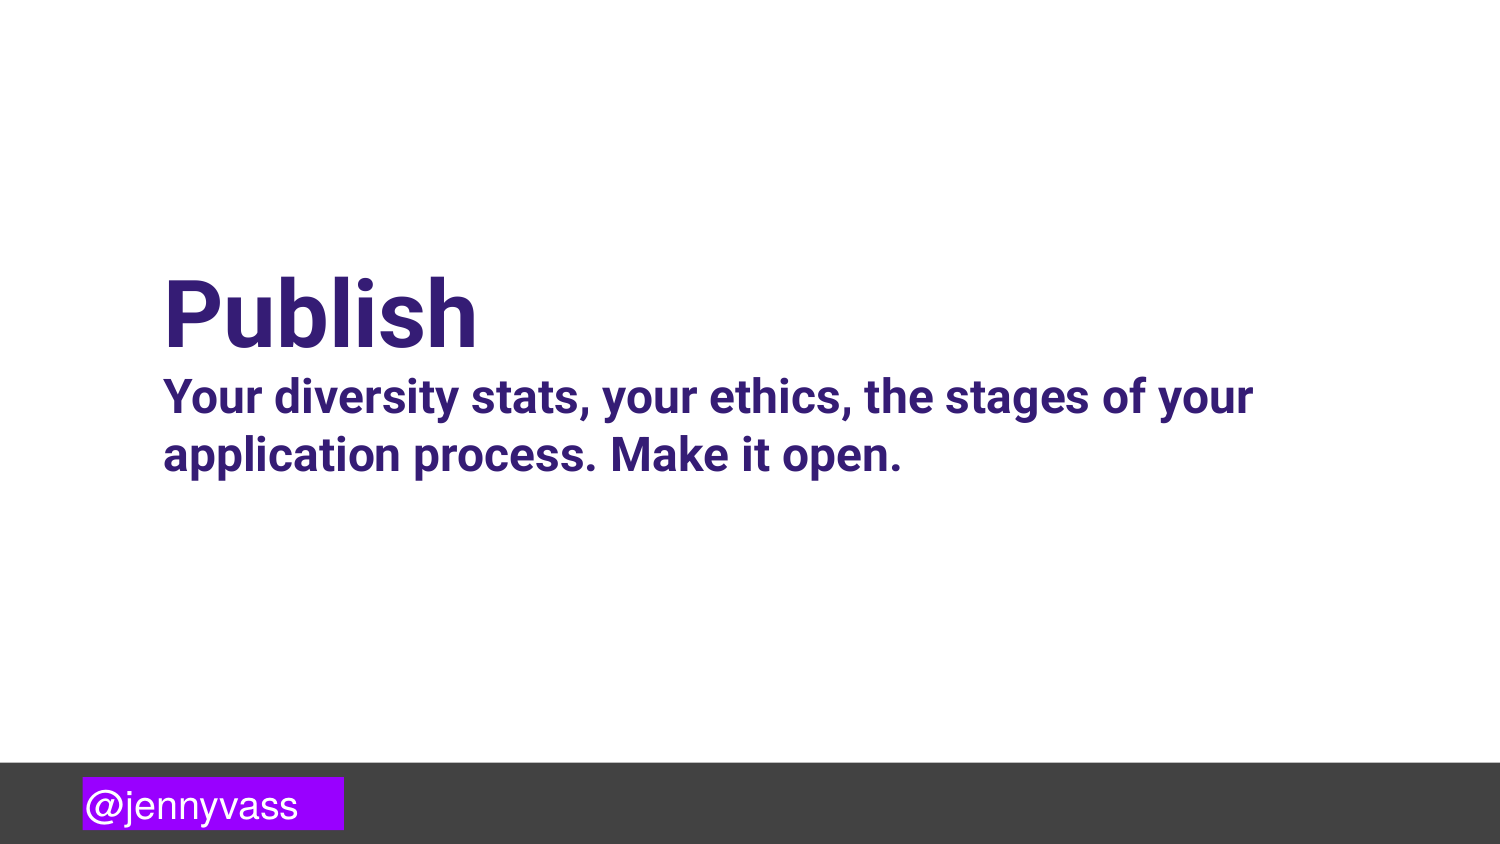

Publish
Your diversity stats, your ethics, the stages of your application process. Make it open.
@jennyvass
@jennyvass